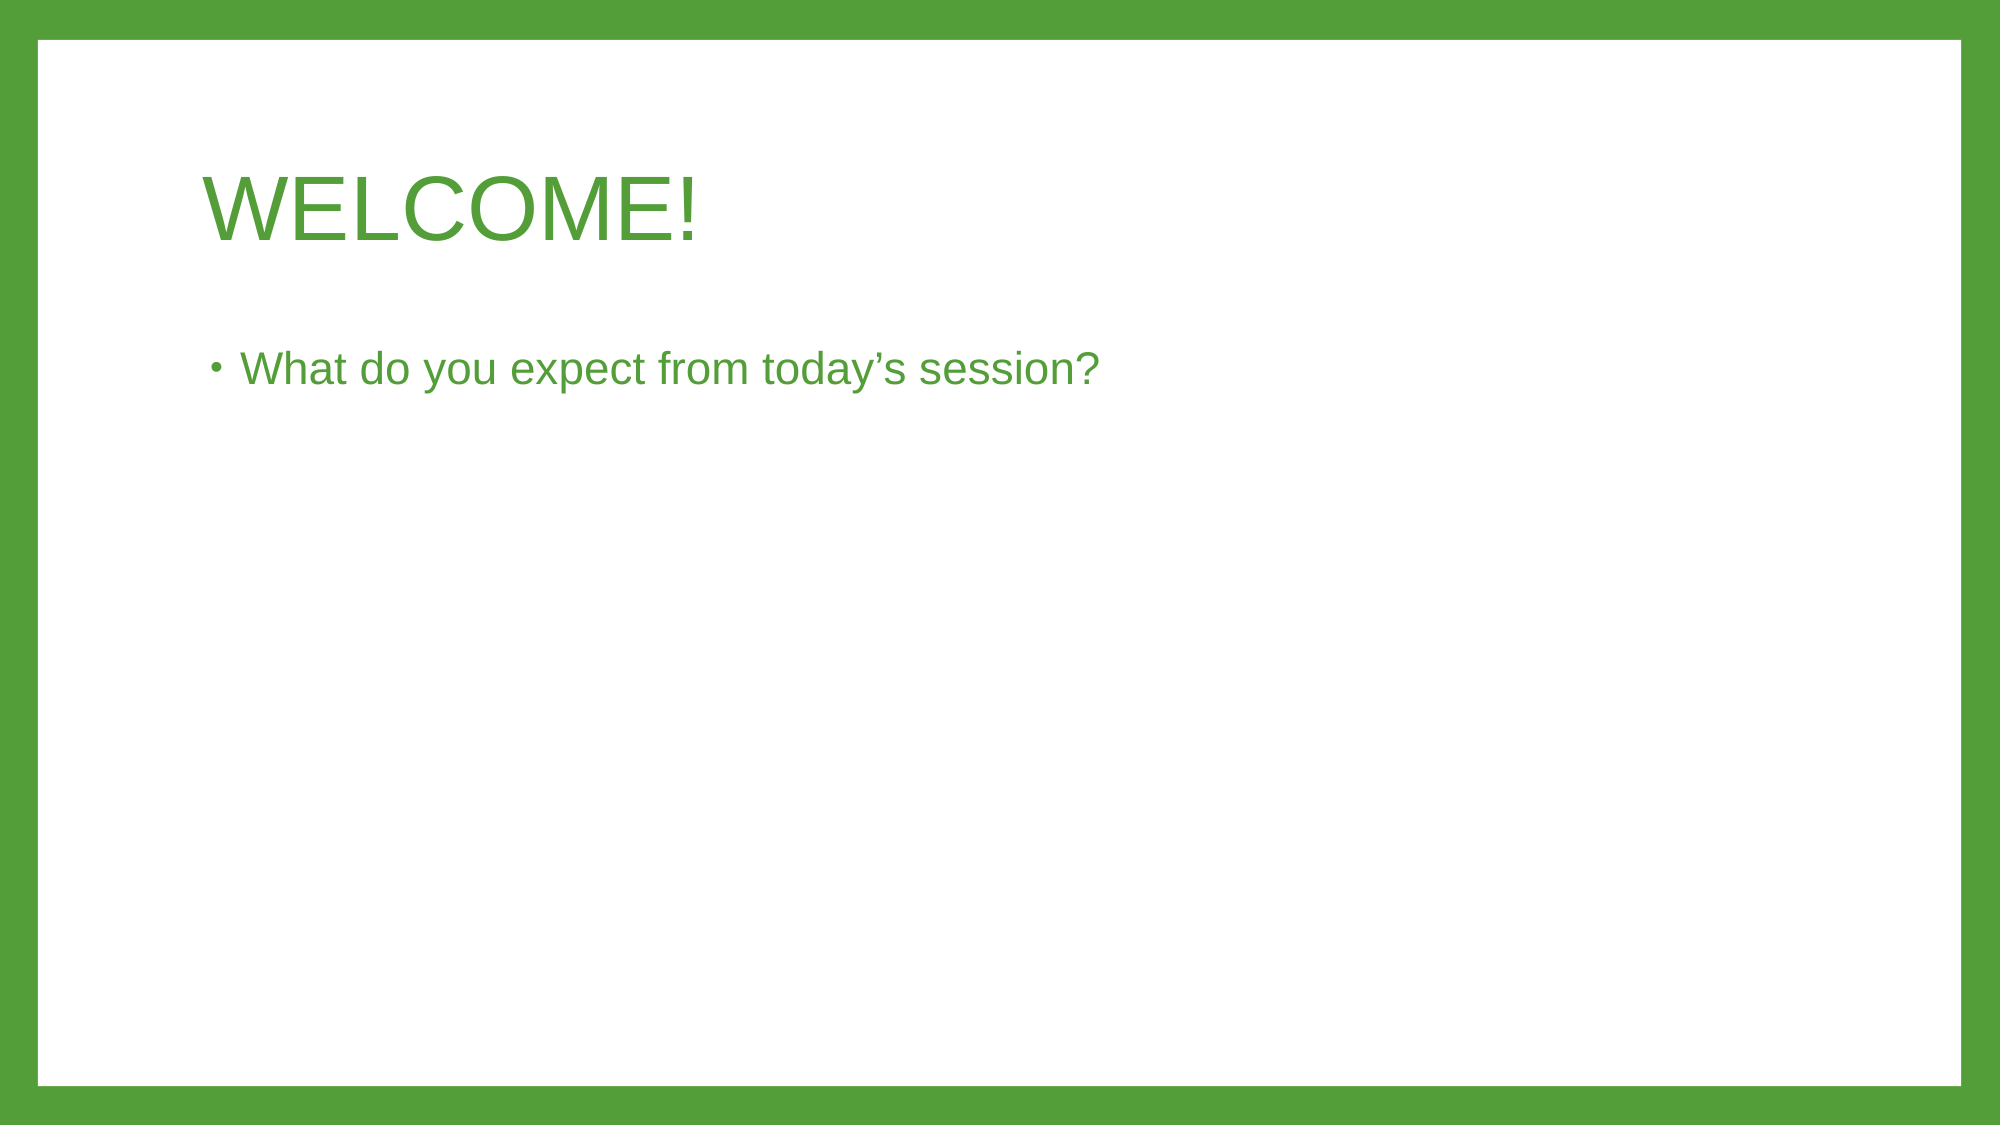

# WELCOME!
What do you expect from today’s session?